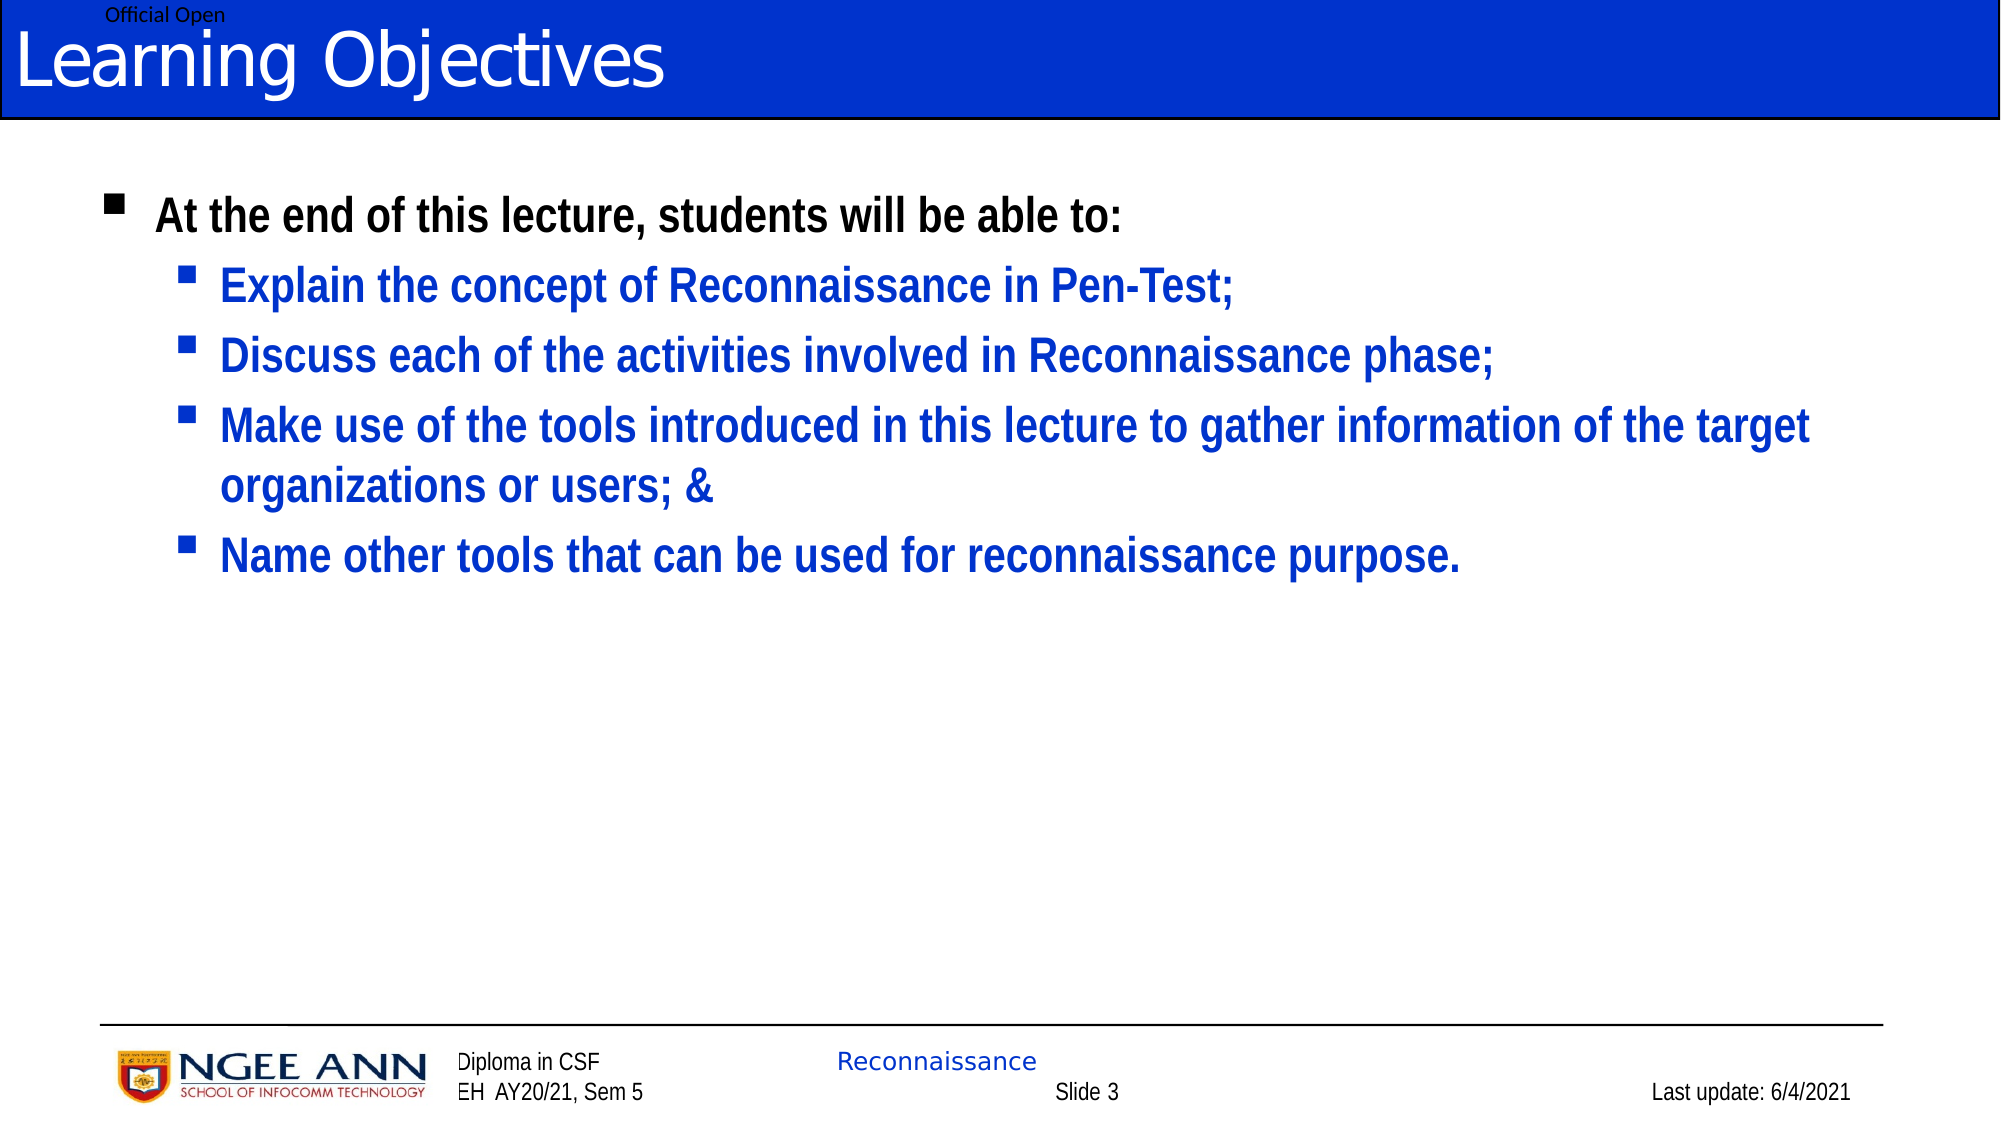

# Learning Objectives
At the end of this lecture, students will be able to:
Explain the concept of Reconnaissance in Pen-Test;
Discuss each of the activities involved in Reconnaissance phase;
Make use of the tools introduced in this lecture to gather information of the target organizations or users; &
Name other tools that can be used for reconnaissance purpose.